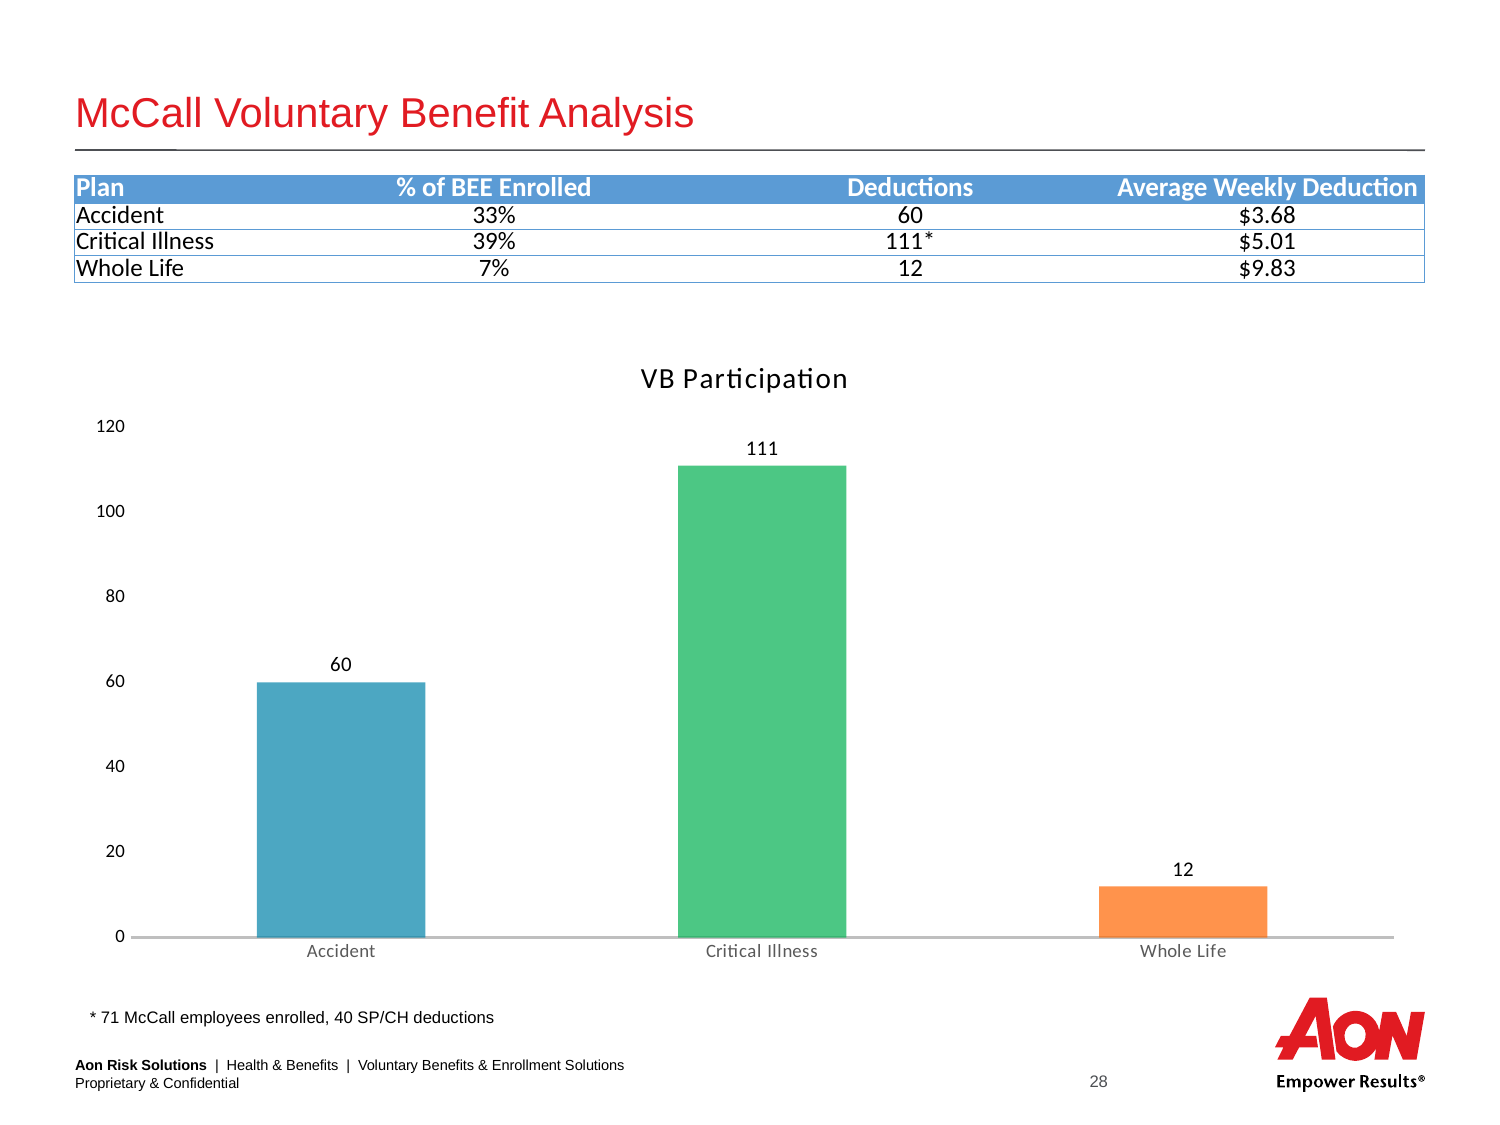

# McCall Voluntary Benefit Analysis
| Plan | % of BEE Enrolled | Deductions | Average Weekly Deduction |
| --- | --- | --- | --- |
| Accident | 33% | 60 | $3.68 |
| Critical Illness | 39% | 111\* | $5.01 |
| Whole Life | 7% | 12 | $9.83 |

### Chart: VB Participation

| Category | Deductions |
|---|---|
| Accident | 60.0 |
| Critical Illness | 111.0 |
| Whole Life | 12.0 |
* 71 McCall employees enrolled, 40 SP/CH deductions